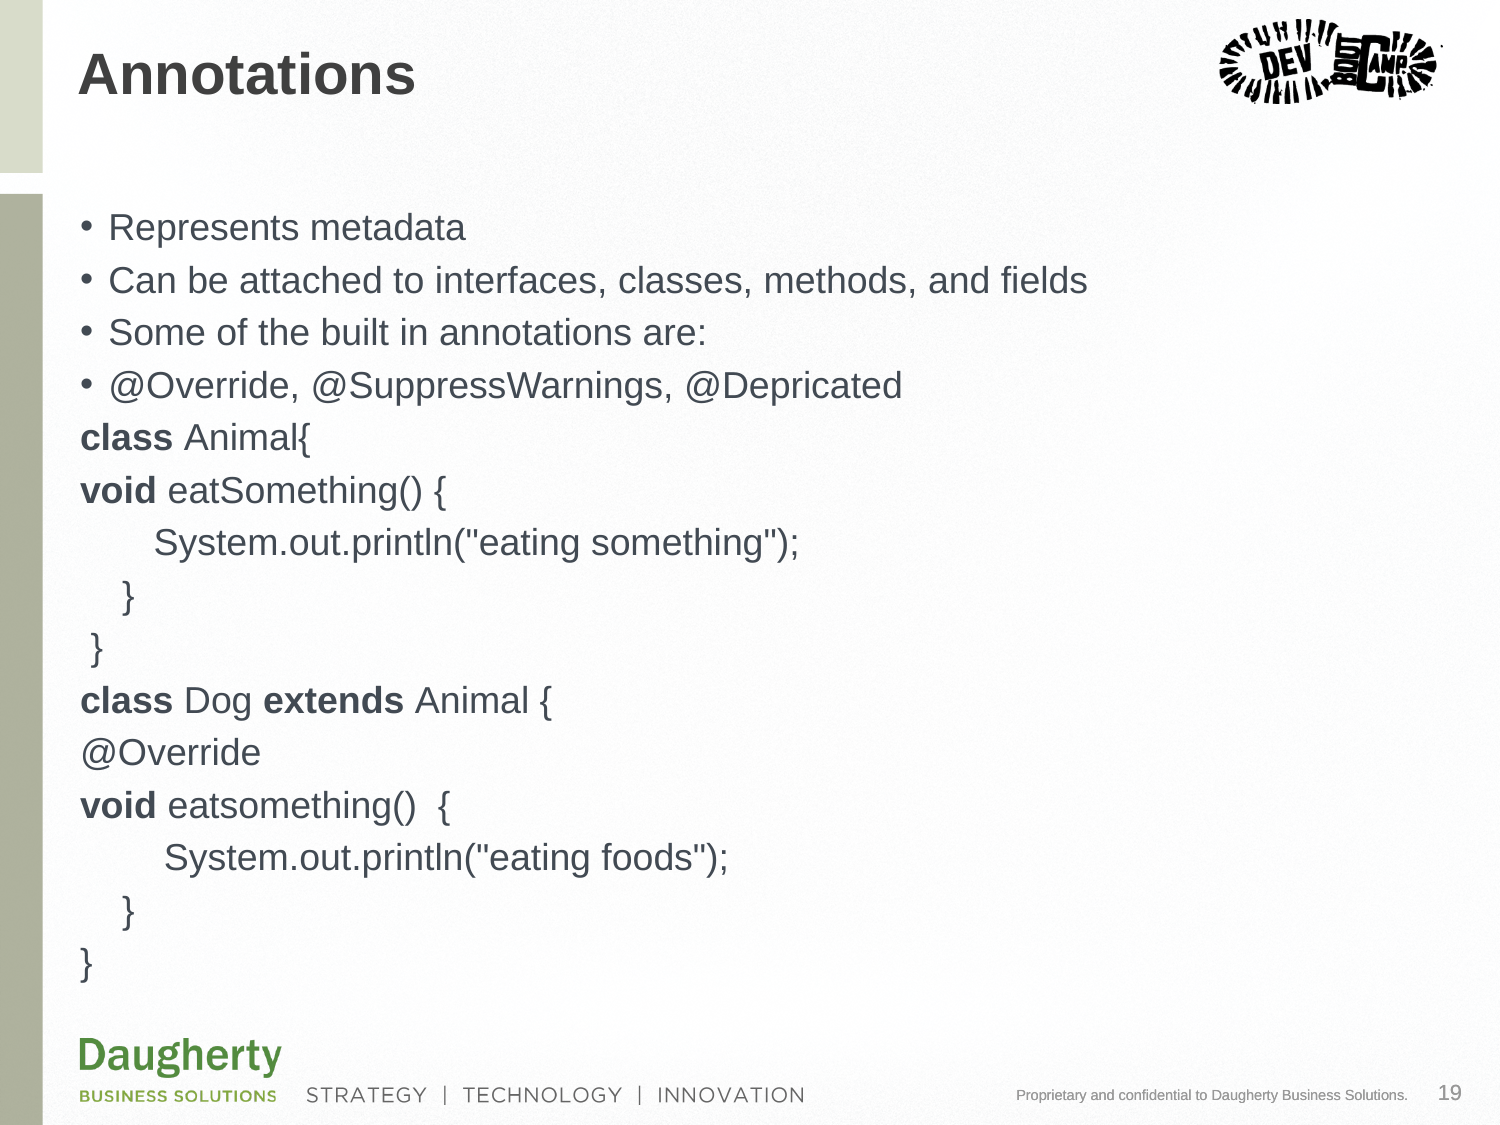

# Annotations

Represents metadata
Can be attached to interfaces, classes, methods, and fields
Some of the built in annotations are:
@Override, @SuppressWarnings, @Depricated
class Animal{
void eatSomething() {
       System.out.println("eating something");
    }
 }
class Dog extends Animal {
@Override
void eatsomething()  {
        System.out.println("eating foods");
    }
}
19
Proprietary and confidential to Daugherty Business Solutions.